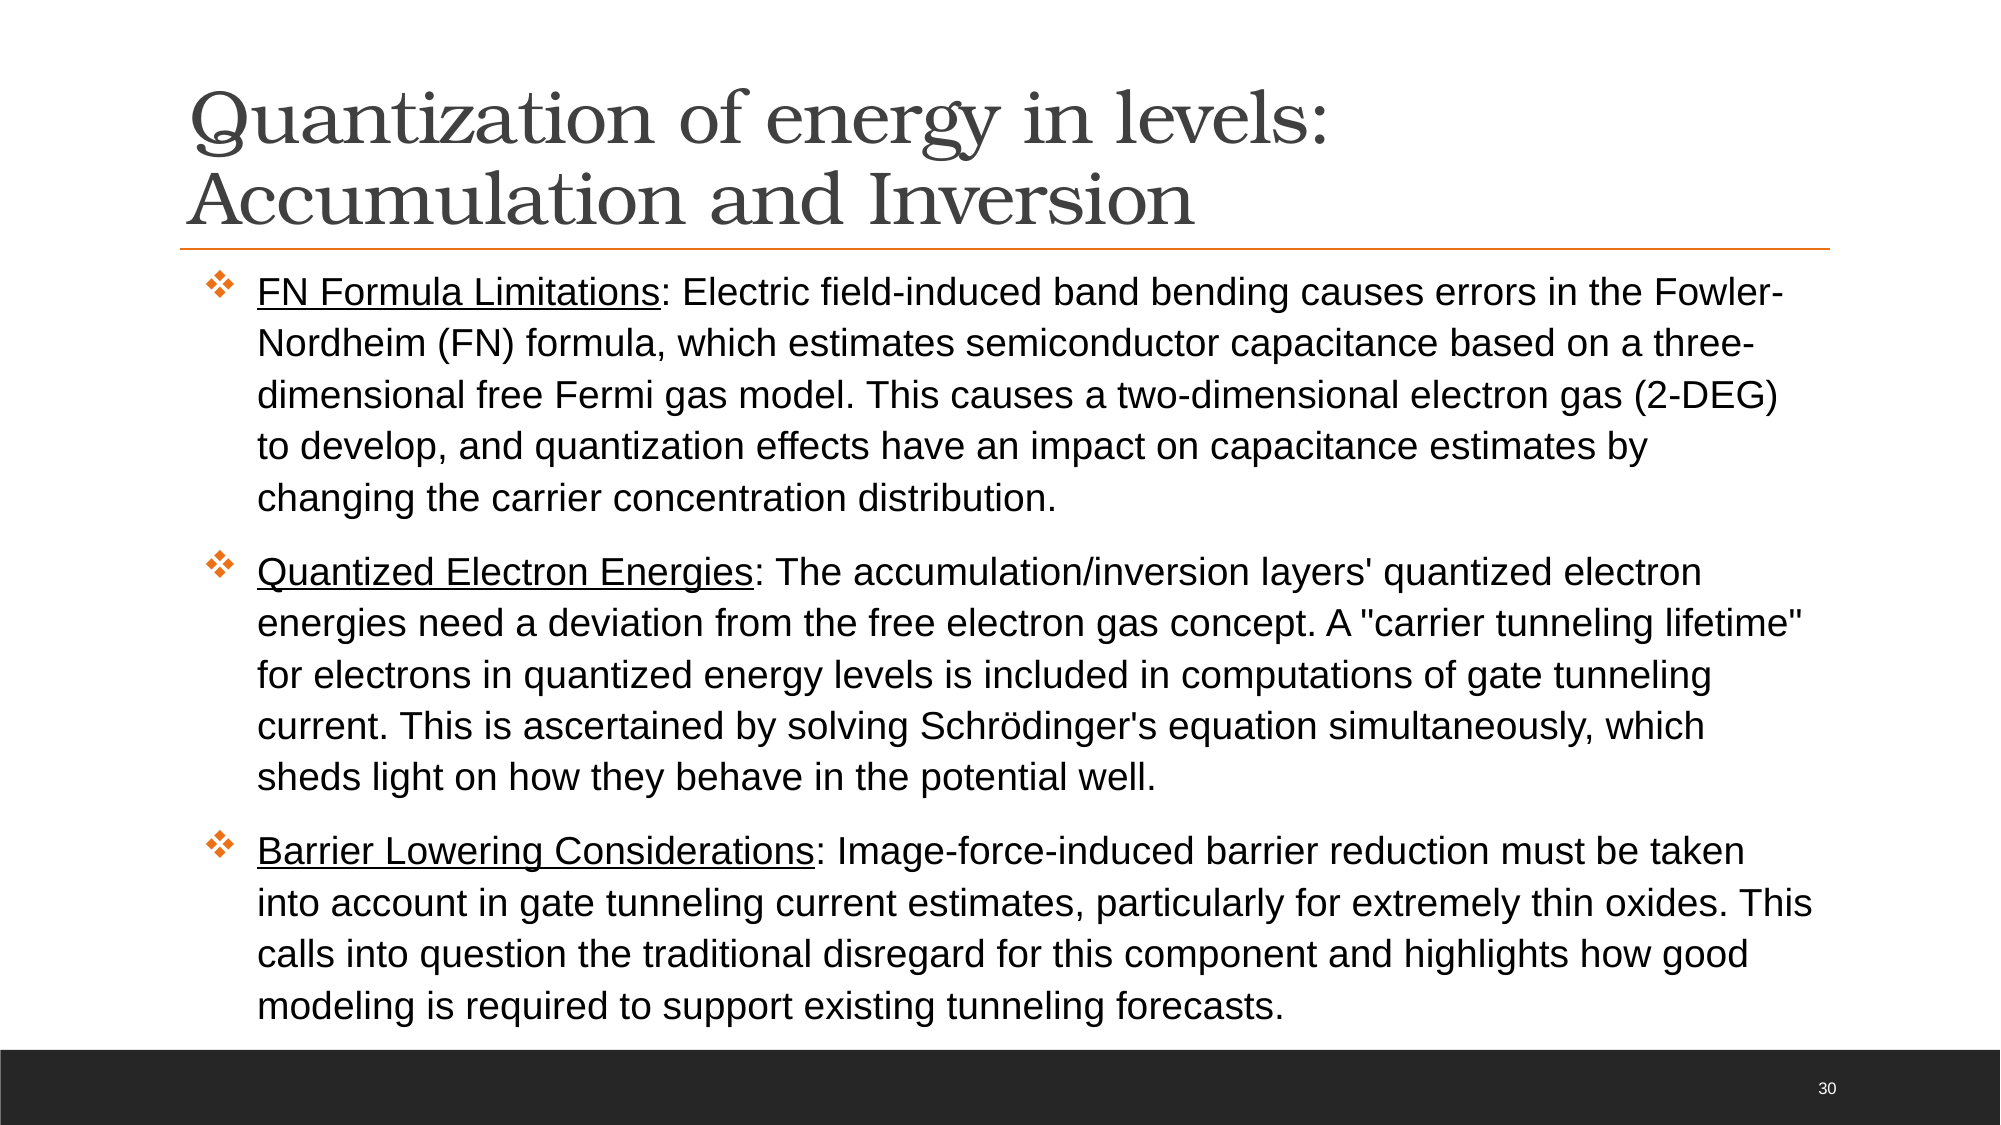

Quantization of energy in levels: Accumulation and Inversion
FN Formula Limitations: Electric field-induced band bending causes errors in the Fowler-Nordheim (FN) formula, which estimates semiconductor capacitance based on a three-dimensional free Fermi gas model. This causes a two-dimensional electron gas (2-DEG) to develop, and quantization effects have an impact on capacitance estimates by changing the carrier concentration distribution.
Quantized Electron Energies: The accumulation/inversion layers' quantized electron energies need a deviation from the free electron gas concept. A "carrier tunneling lifetime" for electrons in quantized energy levels is included in computations of gate tunneling current. This is ascertained by solving Schrödinger's equation simultaneously, which sheds light on how they behave in the potential well.
Barrier Lowering Considerations: Image-force-induced barrier reduction must be taken into account in gate tunneling current estimates, particularly for extremely thin oxides. This calls into question the traditional disregard for this component and highlights how good modeling is required to support existing tunneling forecasts.

30